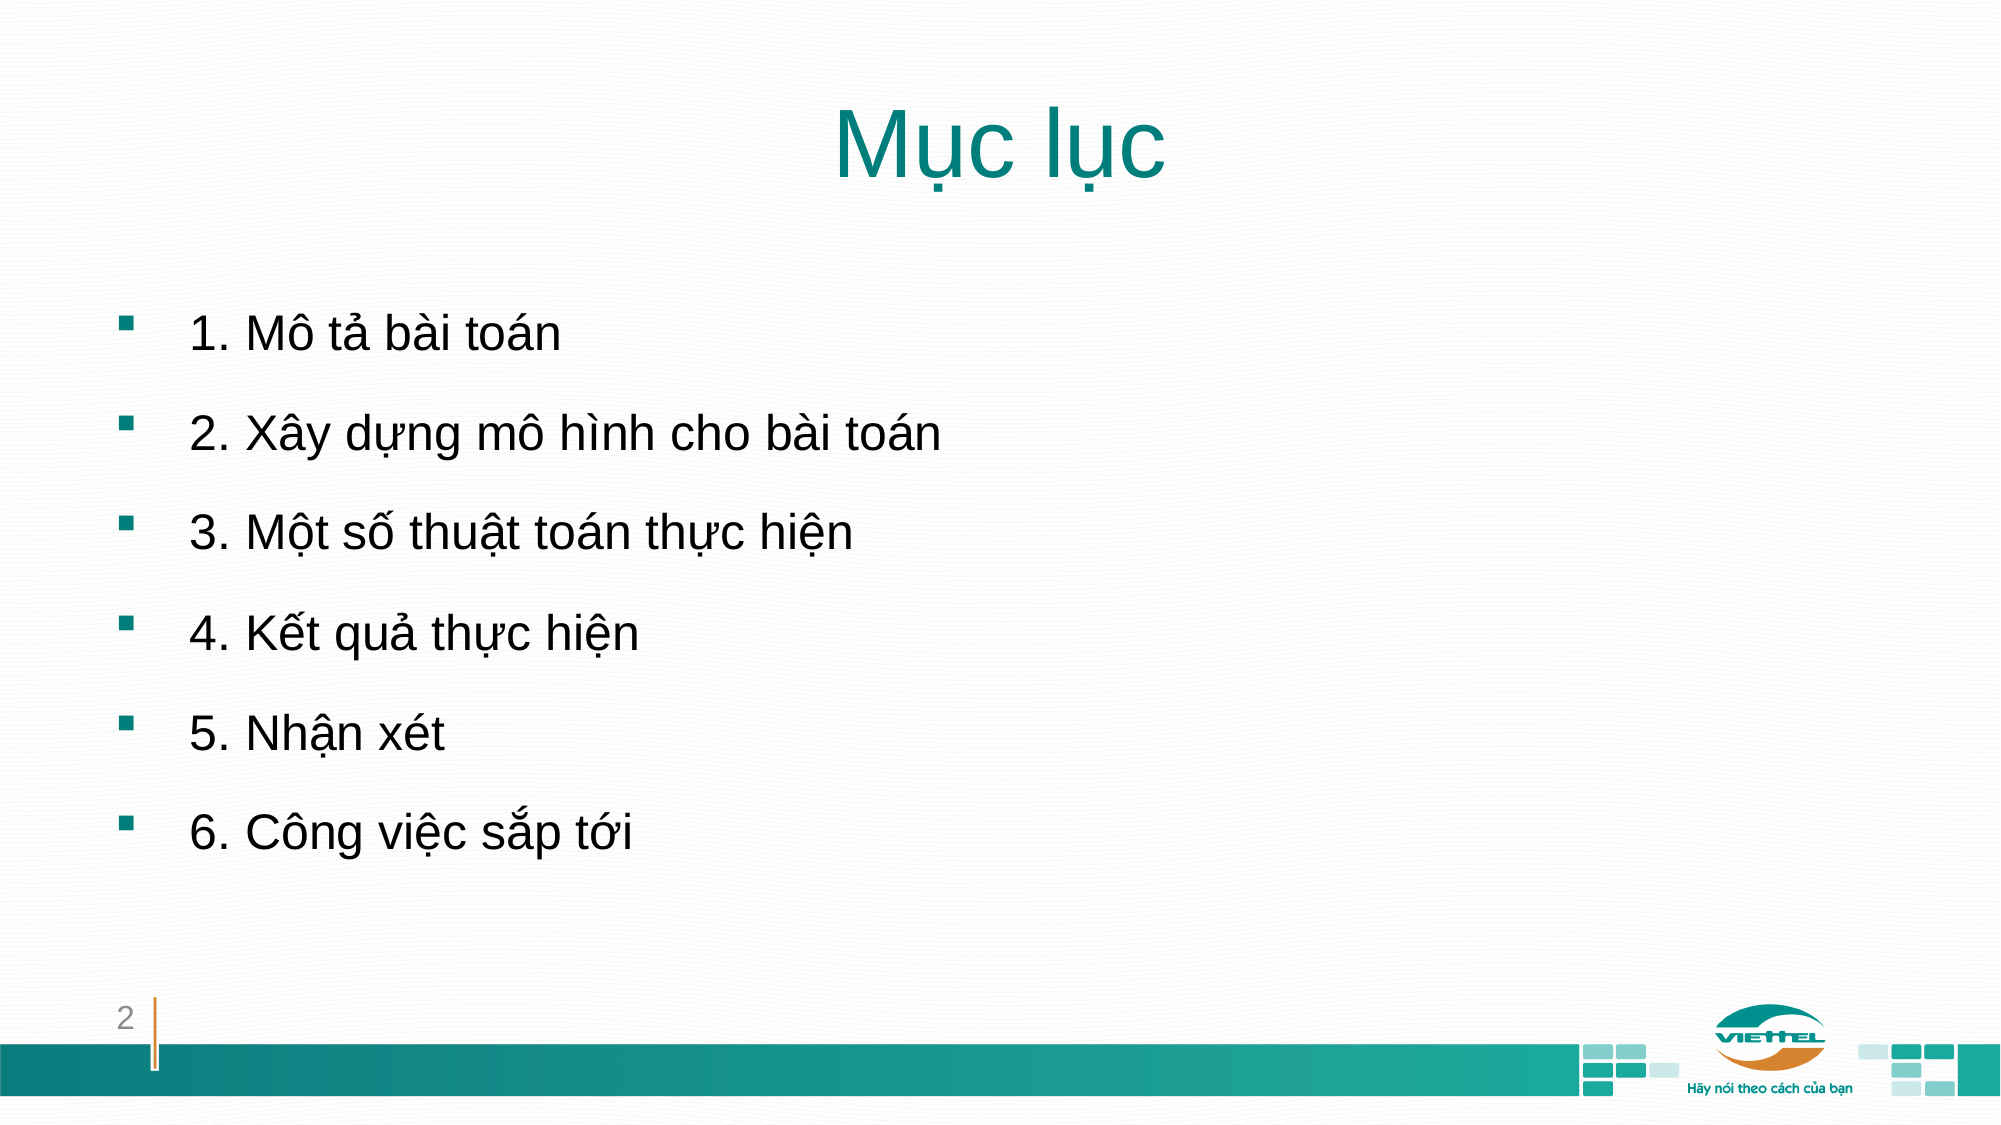

# Mục lục
1. Mô tả bài toán
2. Xây dựng mô hình cho bài toán
3. Một số thuật toán thực hiện
4. Kết quả thực hiện
5. Nhận xét
6. Công việc sắp tới
2